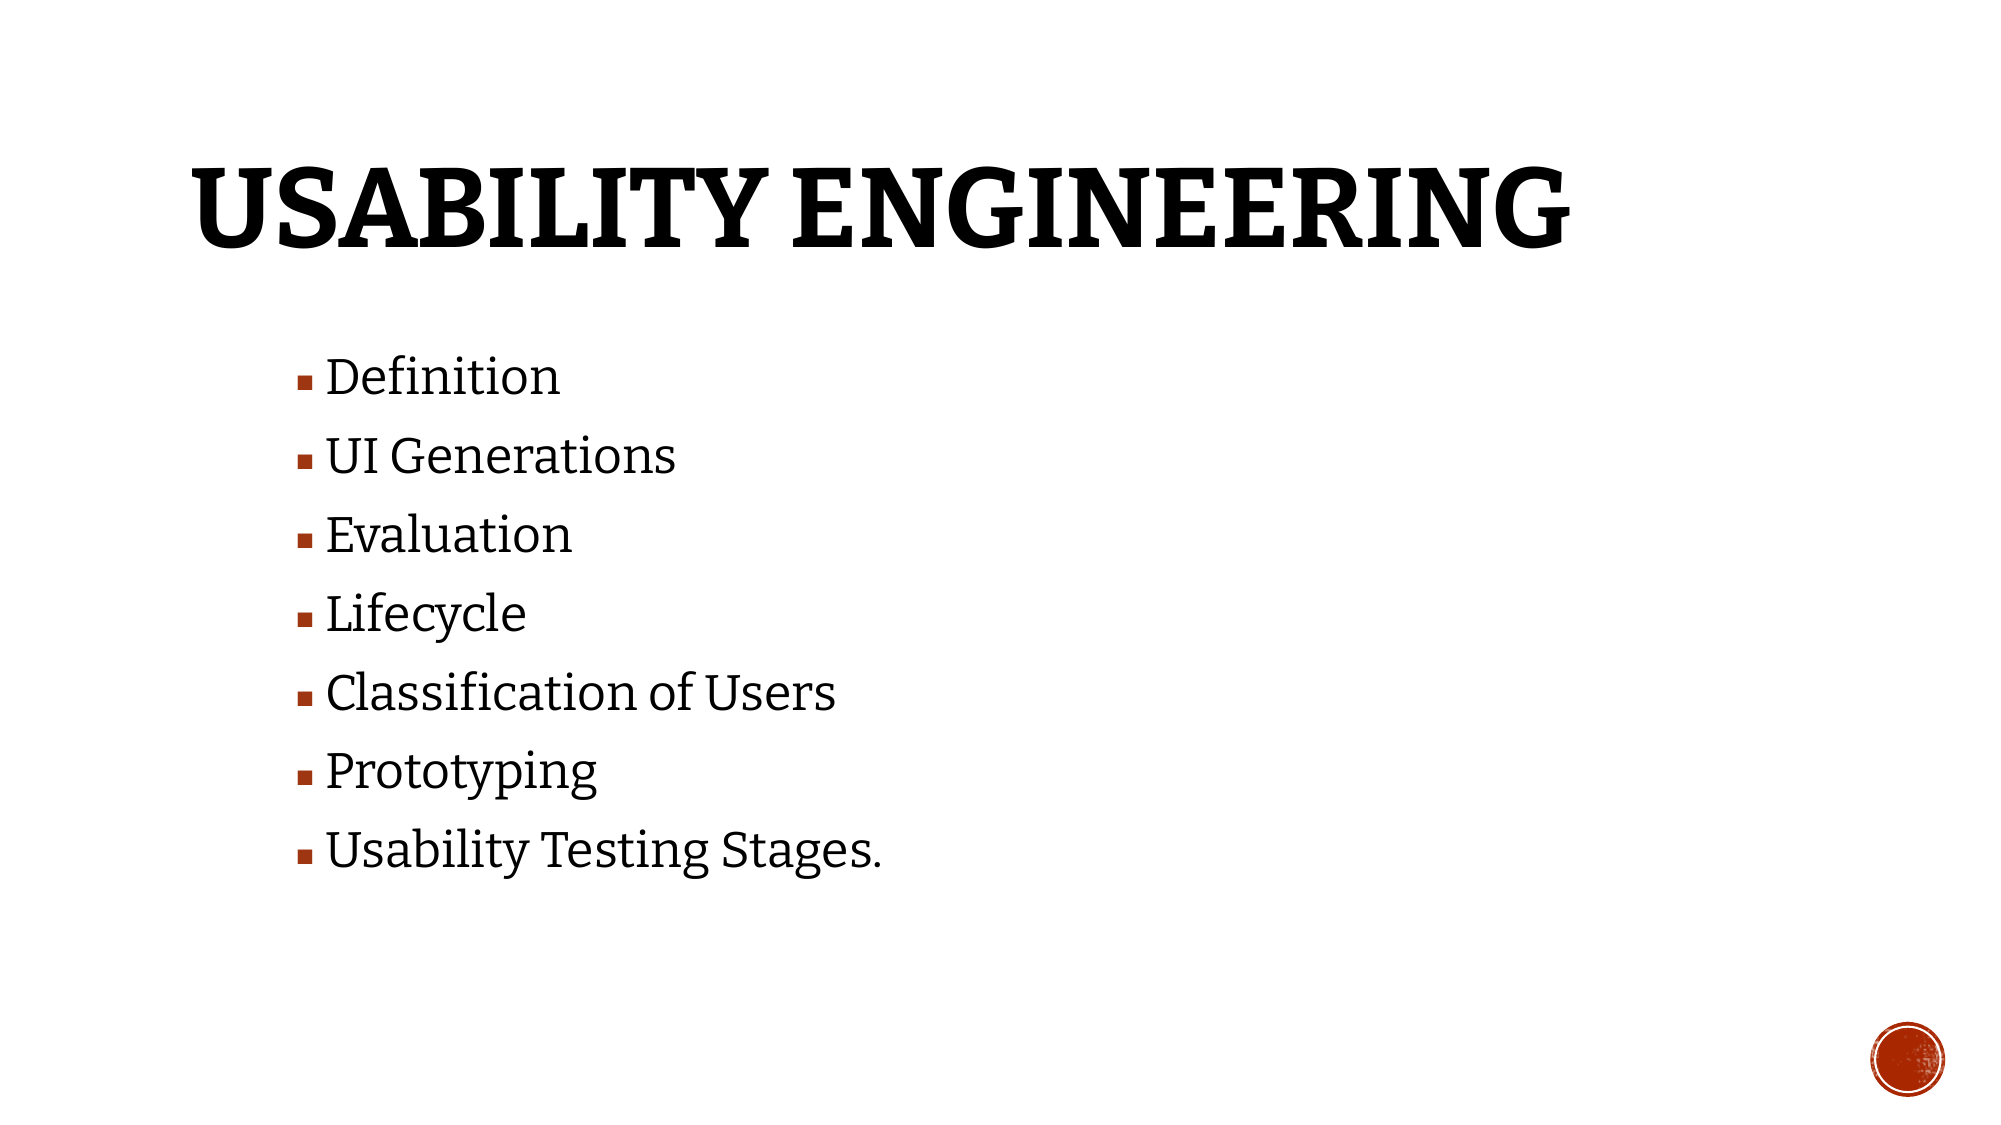

# USABILITY ENGINEERING
Definition
UI Generations
Evaluation
Lifecycle
Classification of Users
Prototyping
Usability Testing Stages.